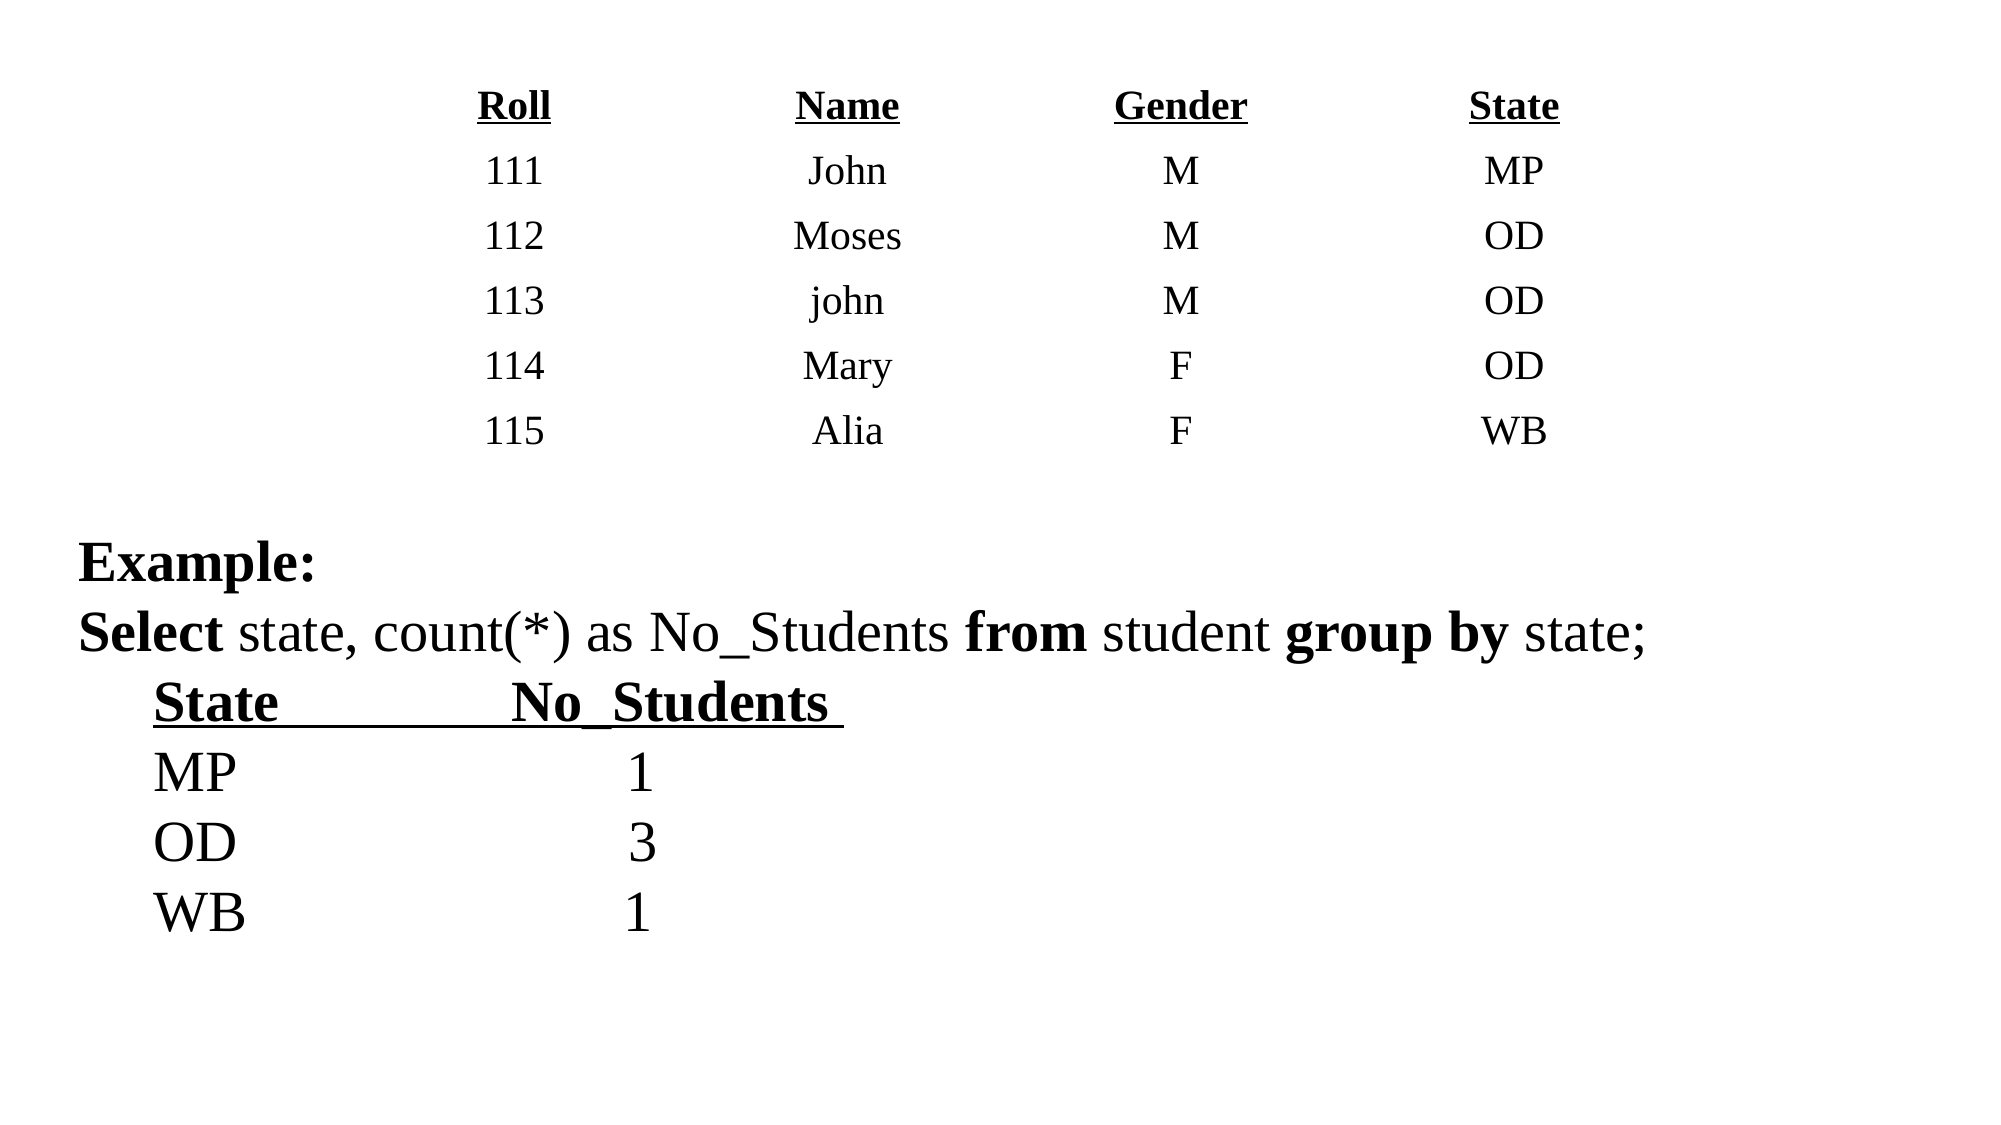

| Roll | Name | Gender | State |
| --- | --- | --- | --- |
| 111 | John | M | MP |
| 112 | Moses | M | OD |
| 113 | john | M | OD |
| 114 | Mary | F | OD |
| 115 | Alia | F | WB |
Example:
Select state, count(*) as No_Students from student group by state;
State                No_Students
MP                           1
OD                           3
WB                          1